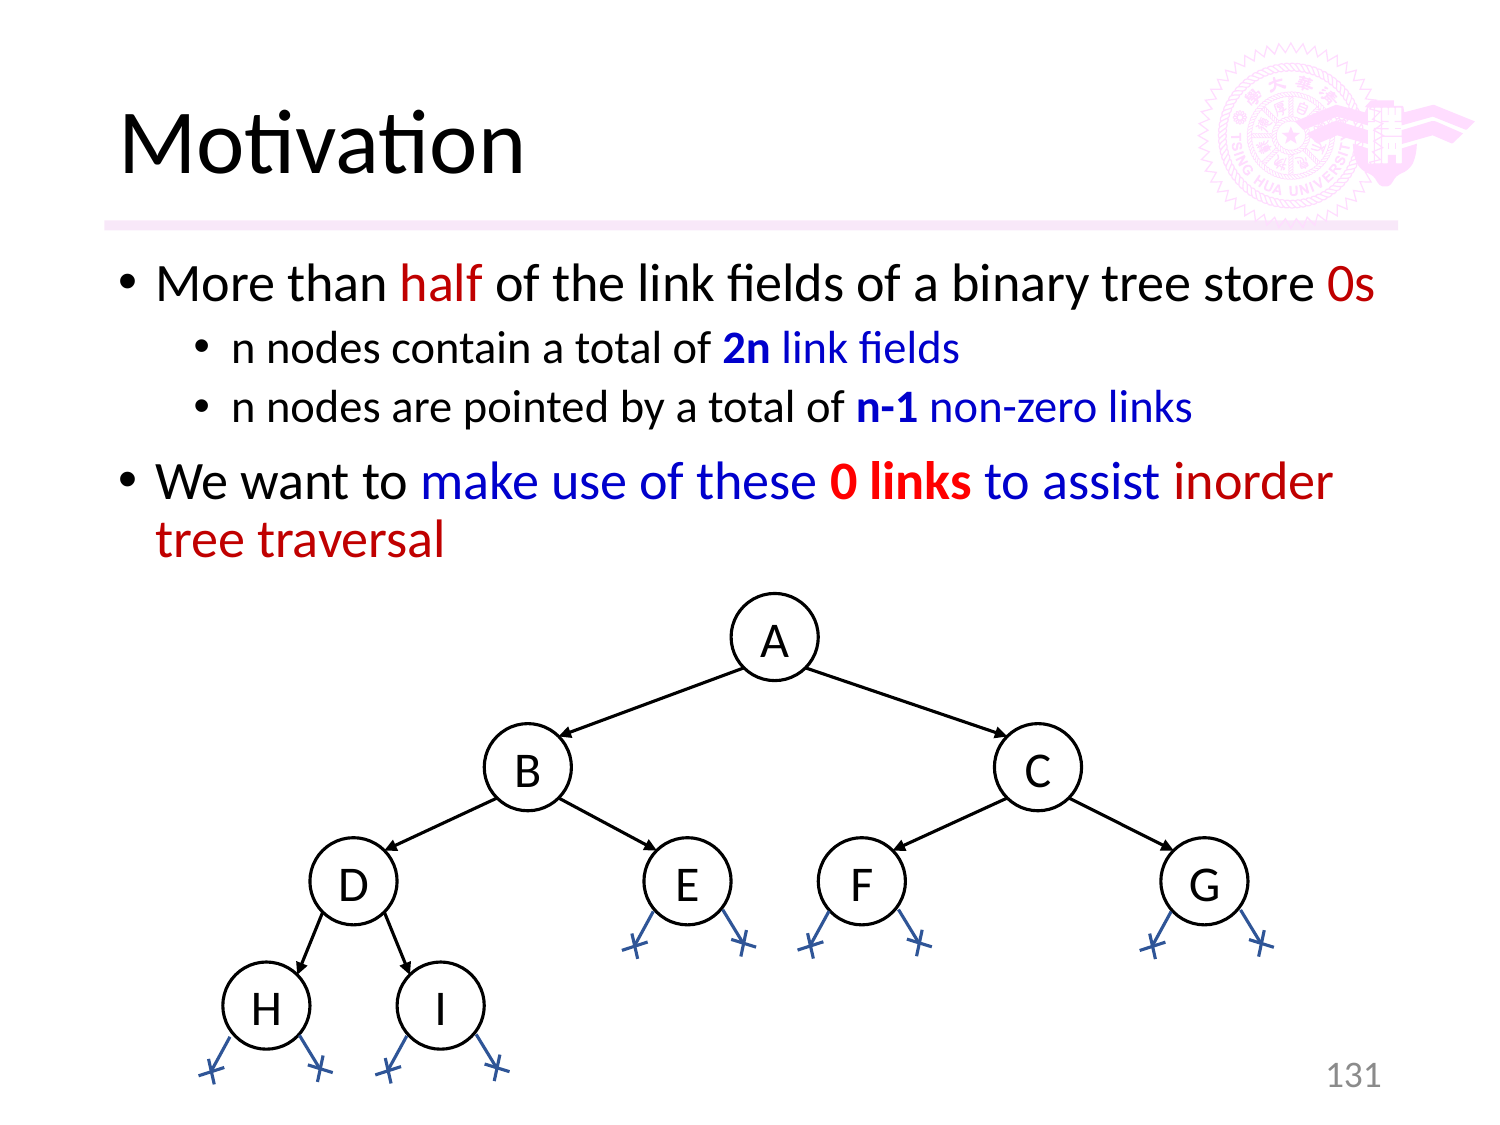

# Motivation
More than half of the link fields of a binary tree store 0s
n nodes contain a total of 2n link fields
n nodes are pointed by a total of n-1 non-zero links
We want to make use of these 0 links to assist inorder tree traversal

A
B
C
D
E
F
G
I
H
131